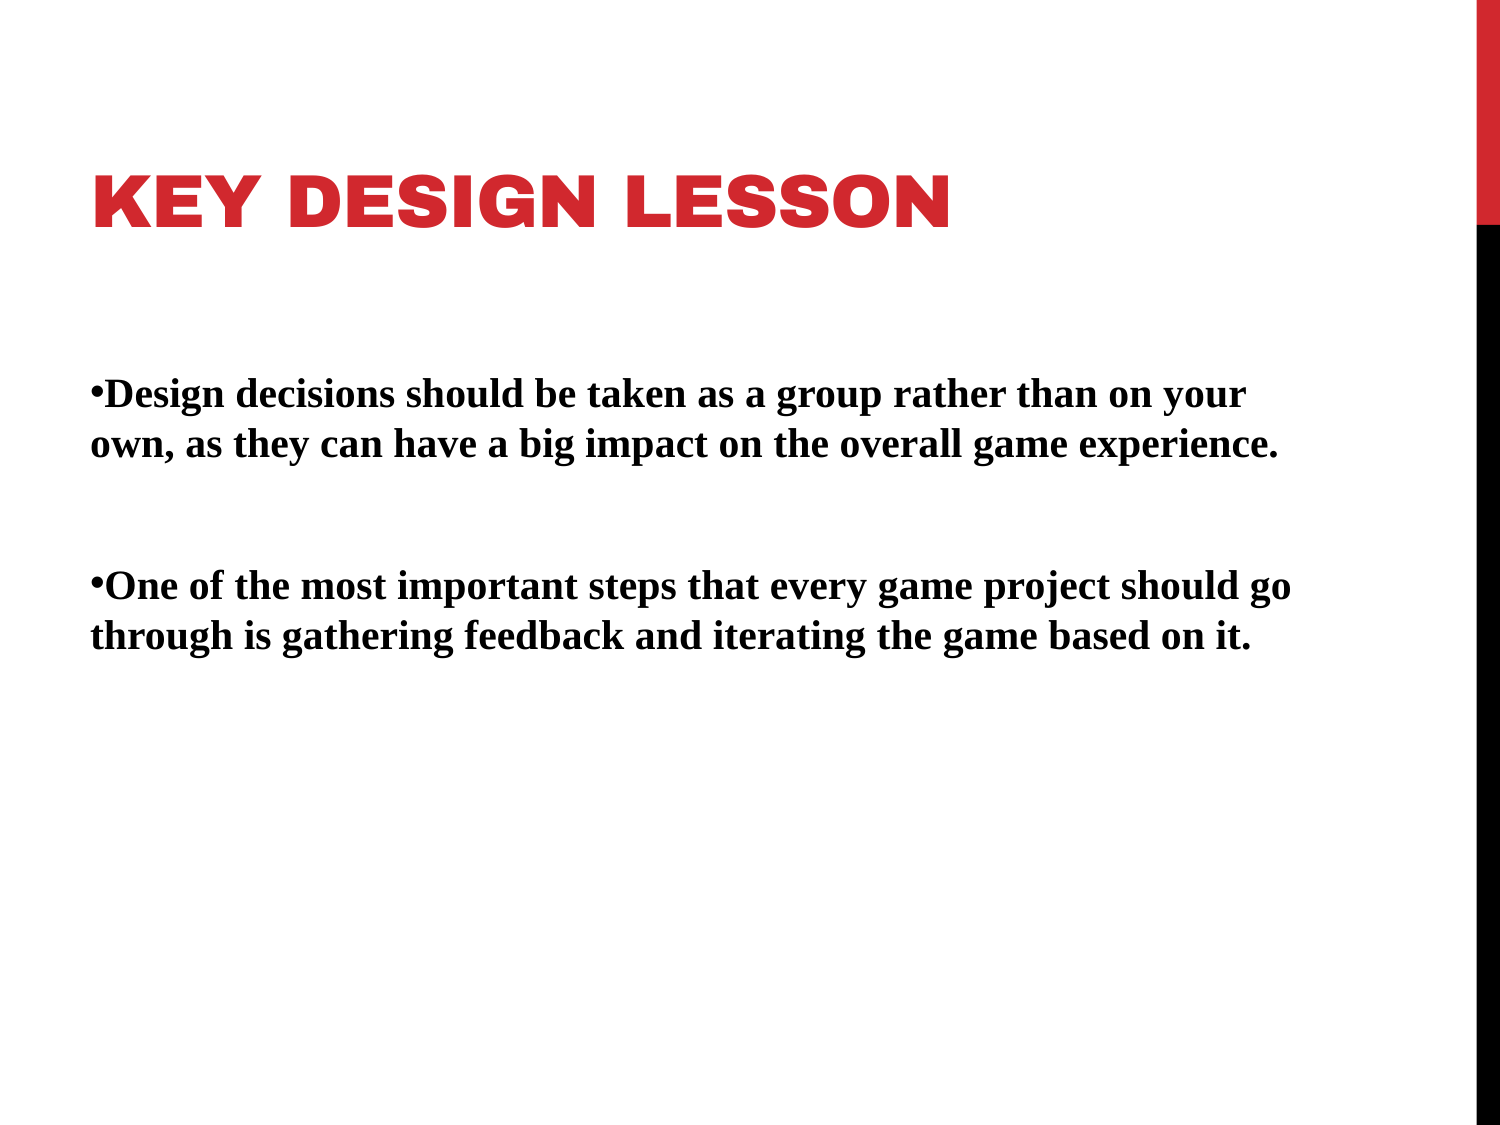

# Key design lesson

Design decisions should be taken as a group rather than on your own, as they can have a big impact on the overall game experience.

One of the most important steps that every game project should go through is gathering feedback and iterating the game based on it.